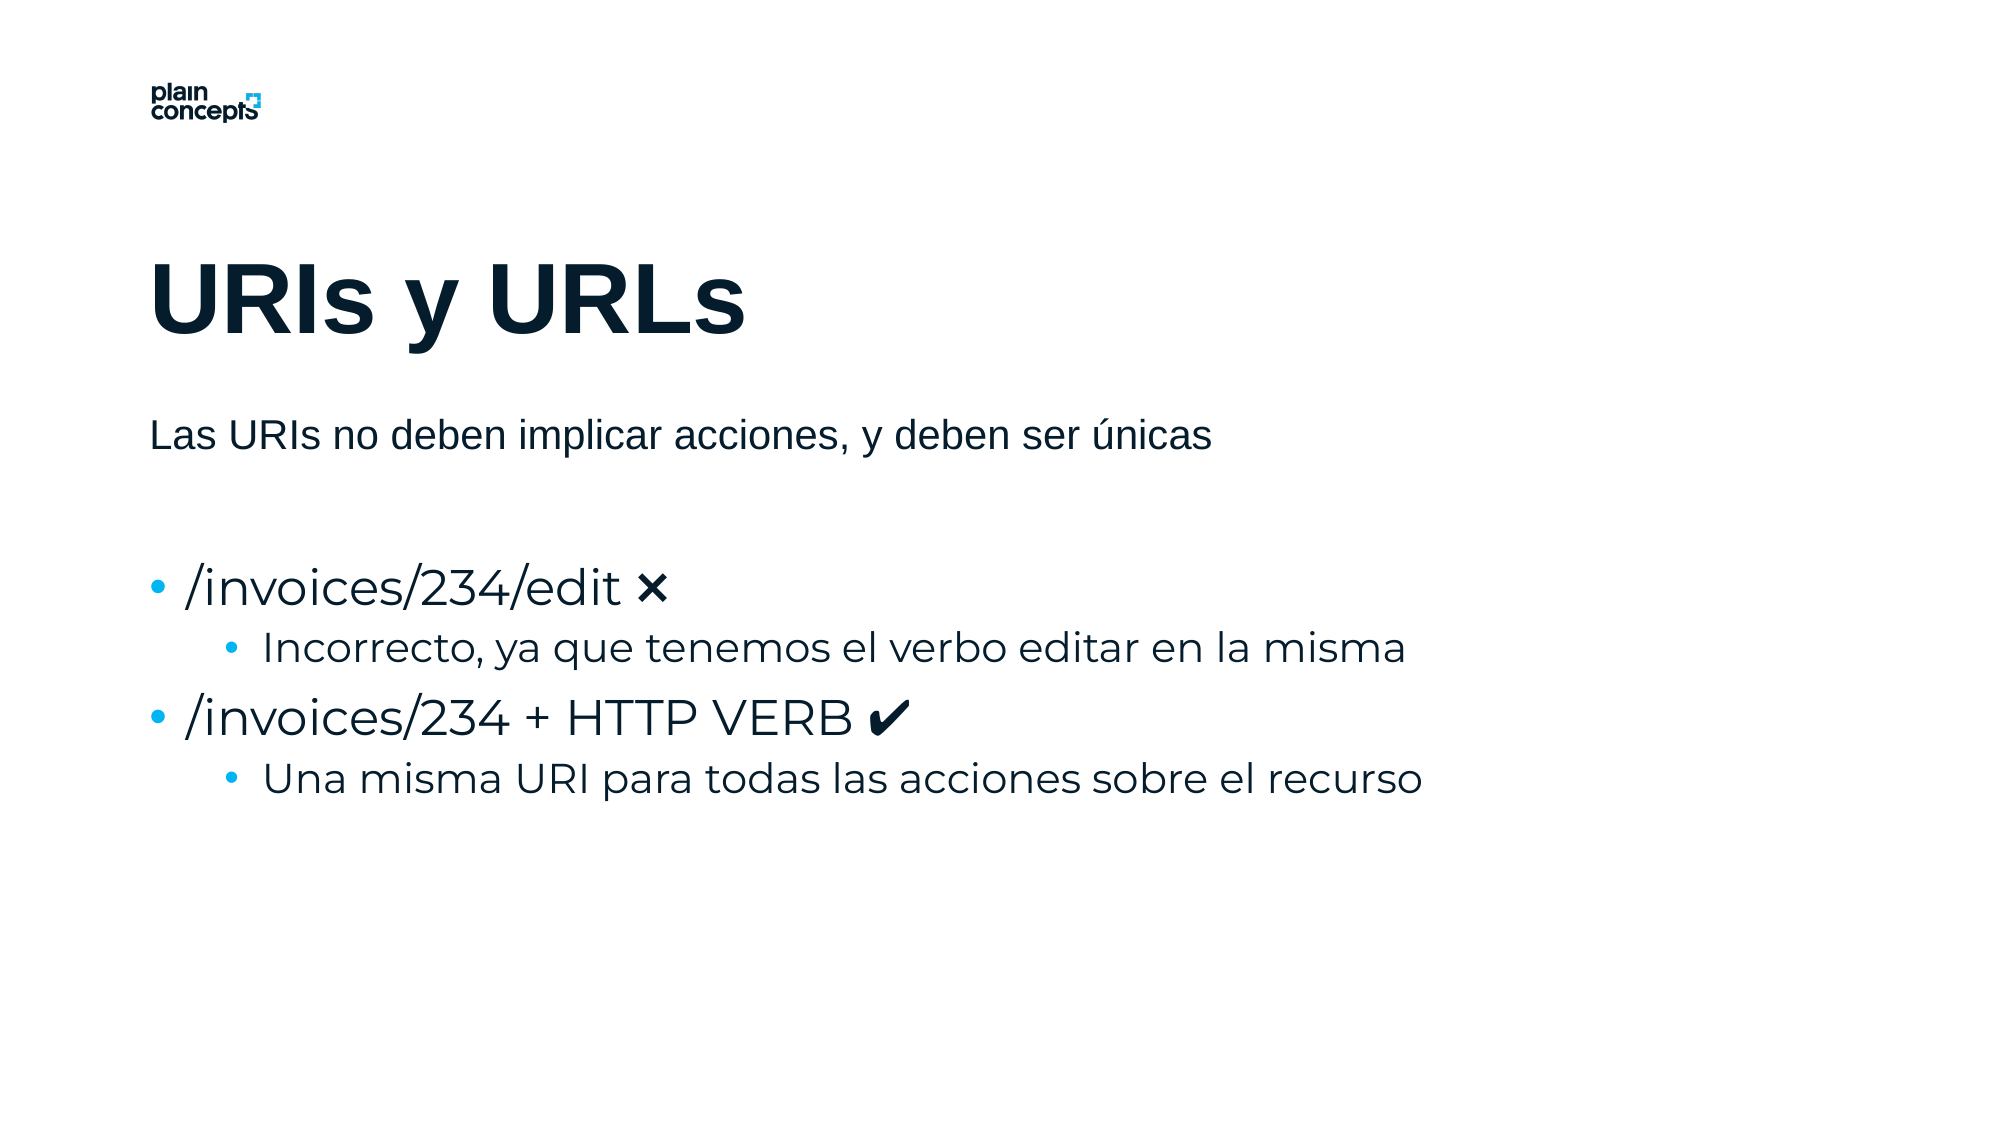

URIs y URLs
Las URIs no deben implicar acciones, y deben ser únicas
/invoices/234/edit ❌
Incorrecto, ya que tenemos el verbo editar en la misma
/invoices/234 + HTTP VERB ✔️
Una misma URI para todas las acciones sobre el recurso